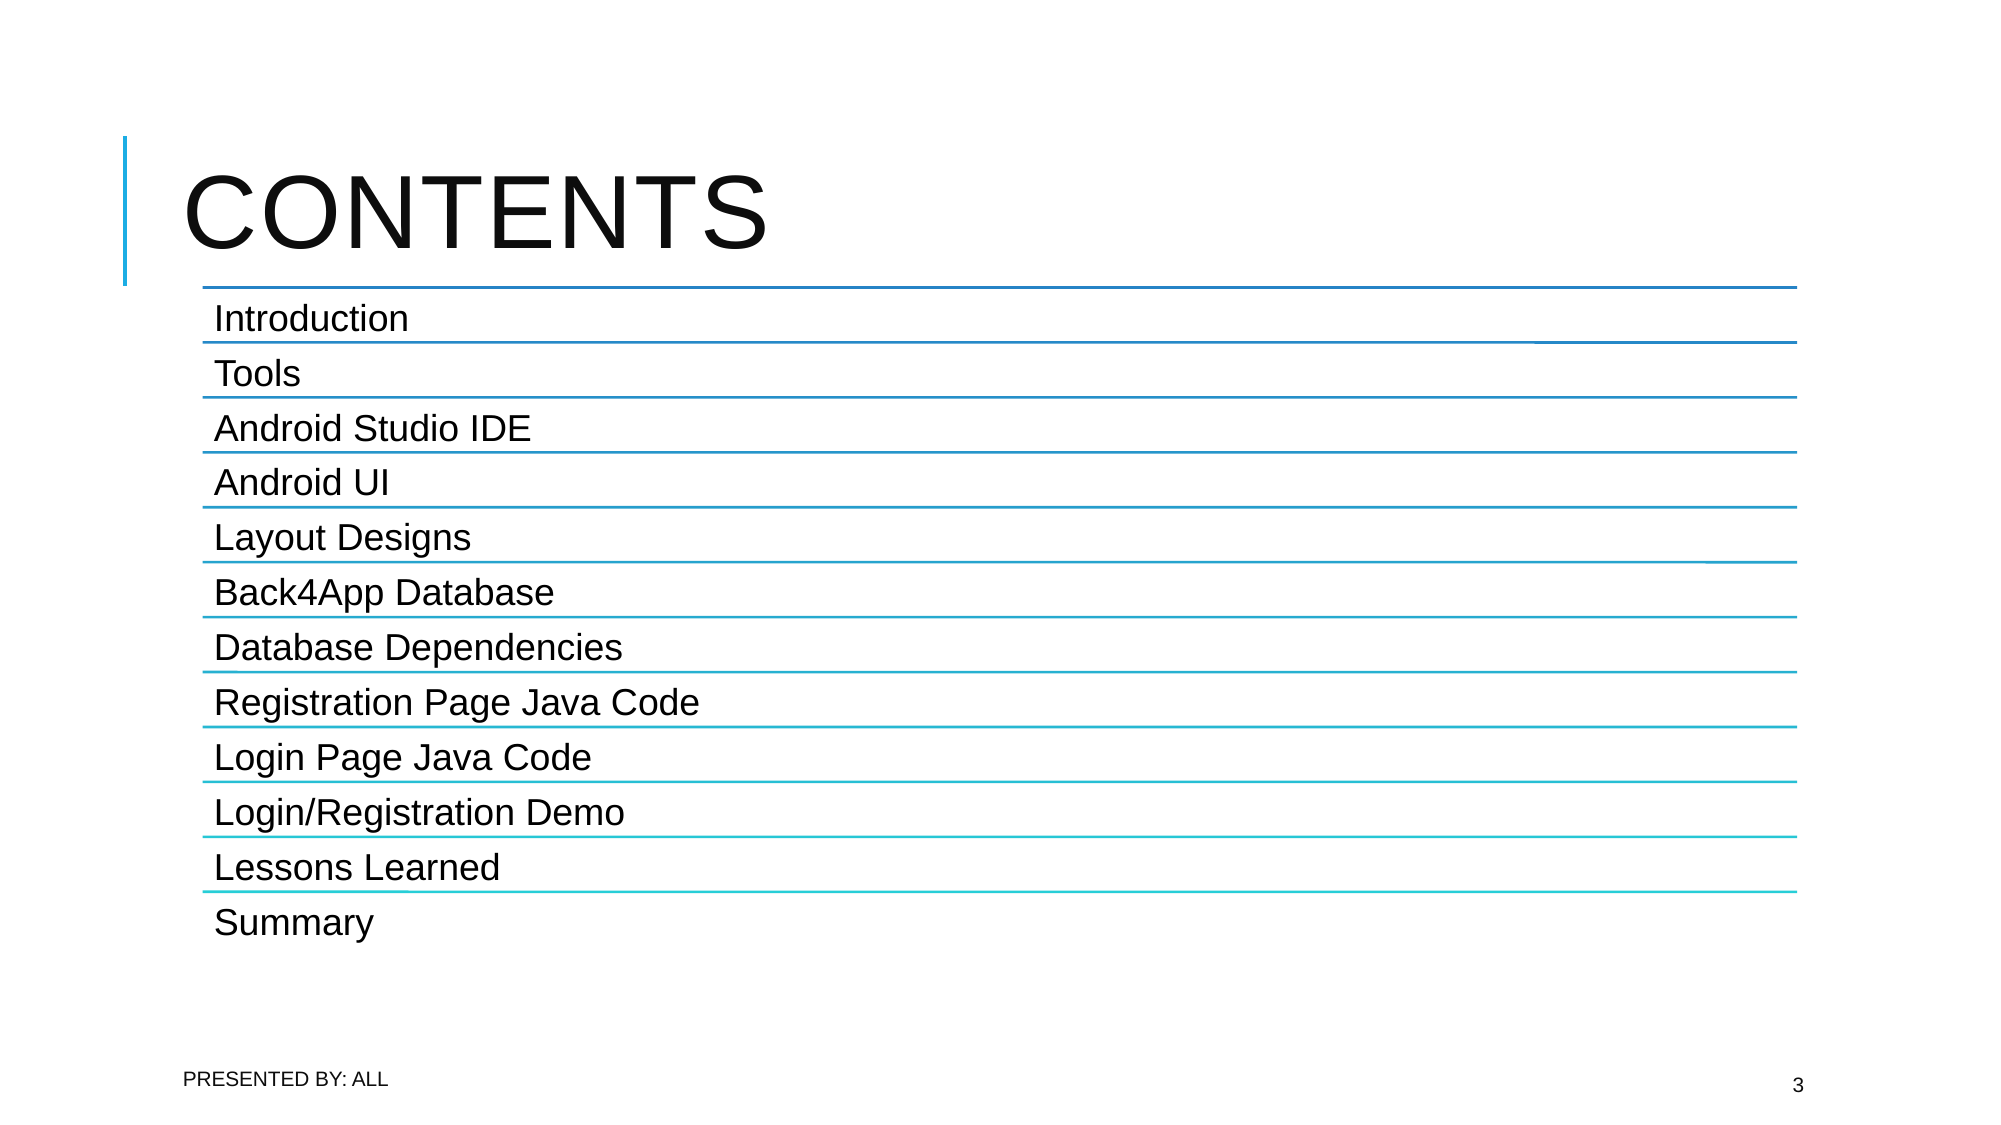

# Contents
Introduction
Tools
Android Studio IDE
Android UI
Layout Designs
Back4App Database
Database Dependencies
Registration Page Java Code
Login Page Java Code
Login/Registration Demo
Lessons Learned
Summary
Presented by: All
3